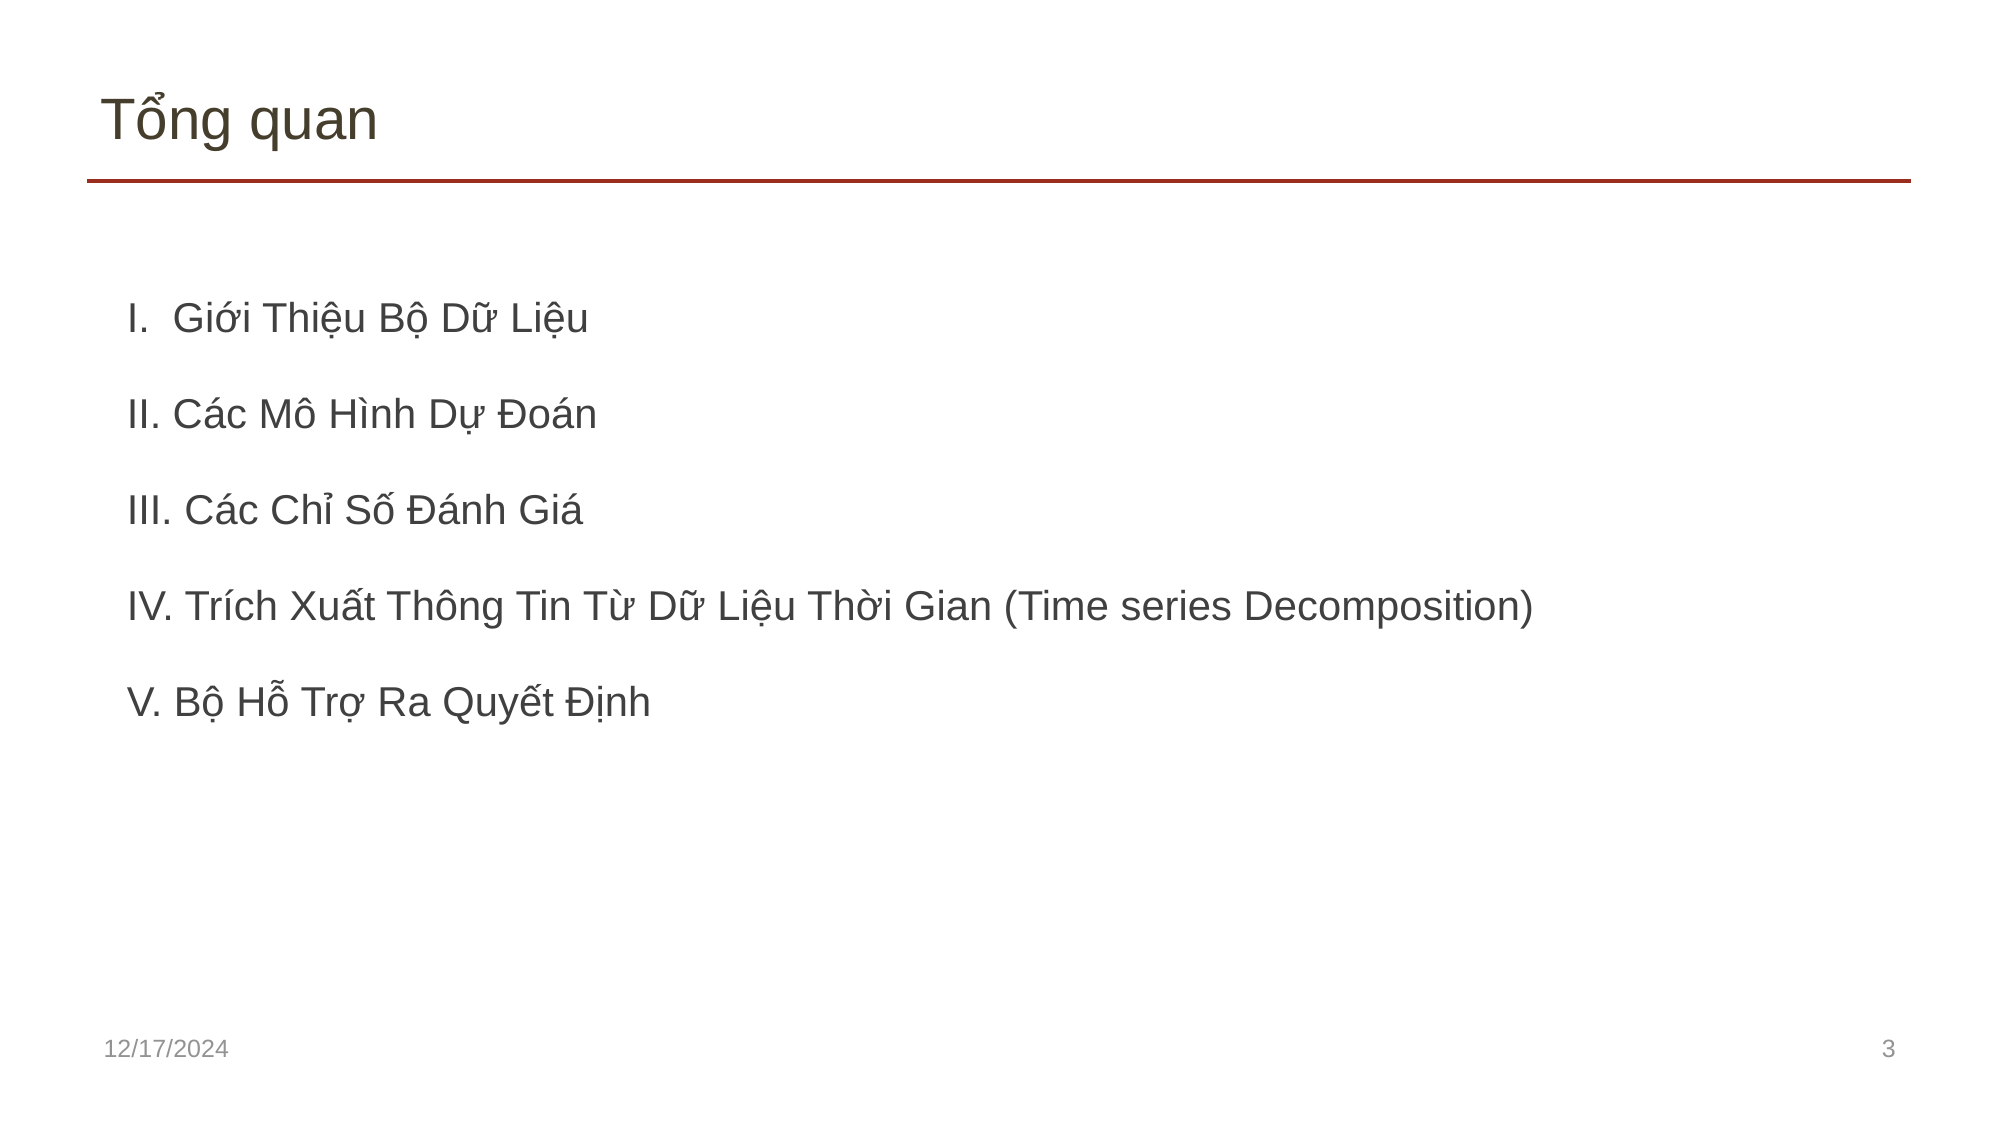

# Tổng quan
I.  Giới Thiệu Bộ Dữ Liệu
II. Các Mô Hình Dự Đoán
III. Các Chỉ Số Đánh Giá
IV. Trích Xuất Thông Tin Từ Dữ Liệu Thời Gian (Time series Decomposition)
V. Bộ Hỗ Trợ Ra Quyết Định
12/17/2024
3